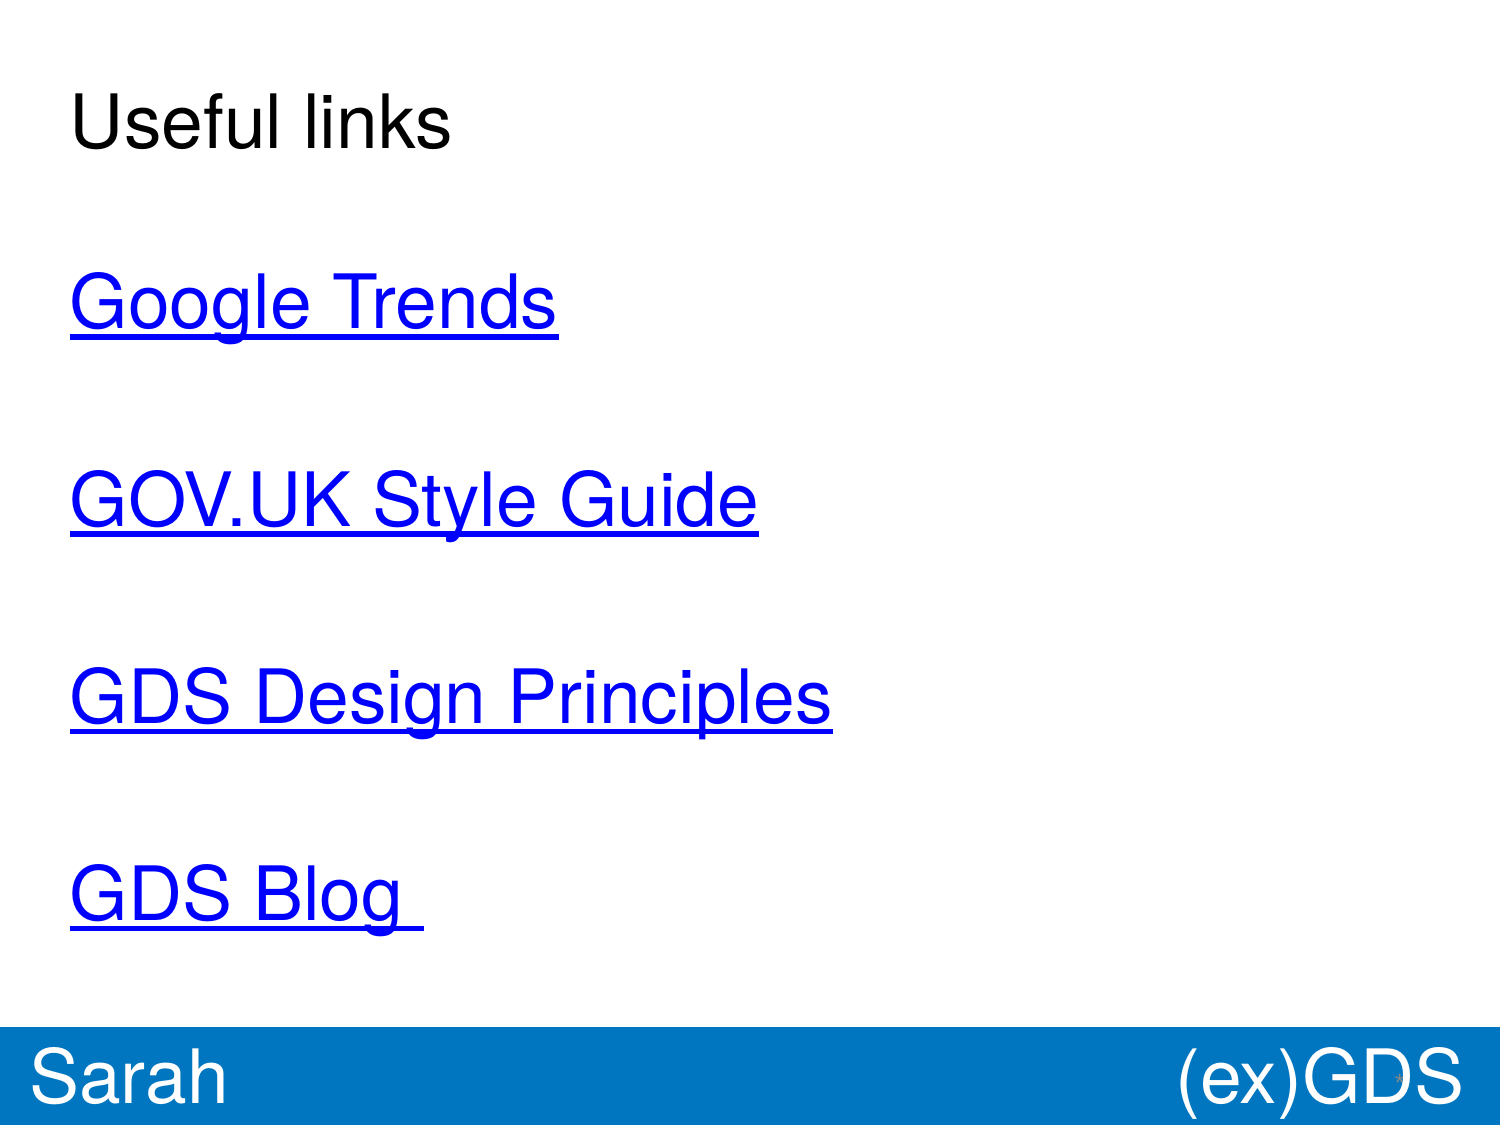

Useful links

Google Trends

GOV.UK Style Guide

GDS Design Principles

GDS Blog

Sarah
(ex)GDS
GDS

Paul
*
*